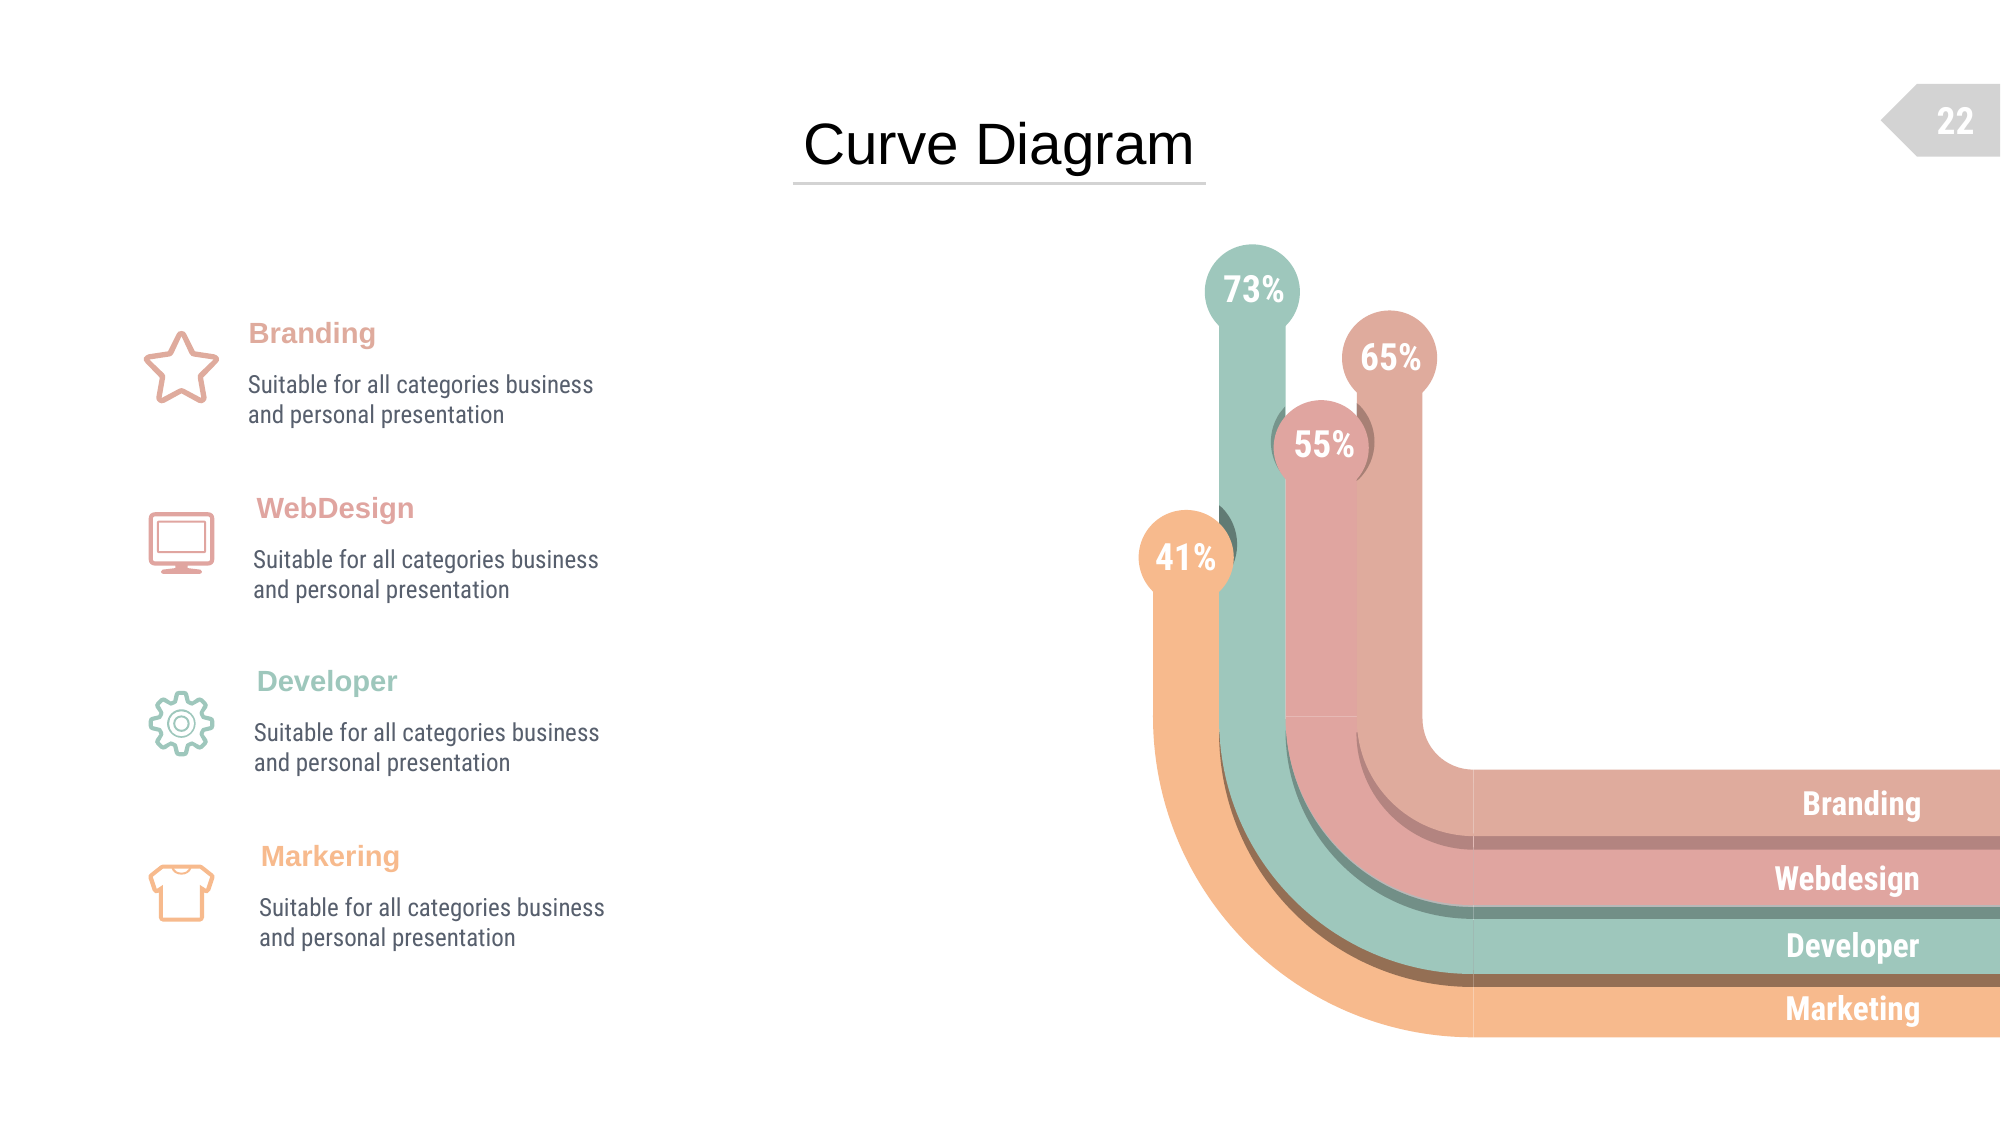

22
Curve Diagram

73%
Branding
Suitable for all categories business and personal presentation

65%

55%

WebDesign
Suitable for all categories business and personal presentation

41%

Developer
Suitable for all categories business and personal presentation

Branding

Markering
Suitable for all categories business and personal presentation

Webdesign

Developer

Marketing